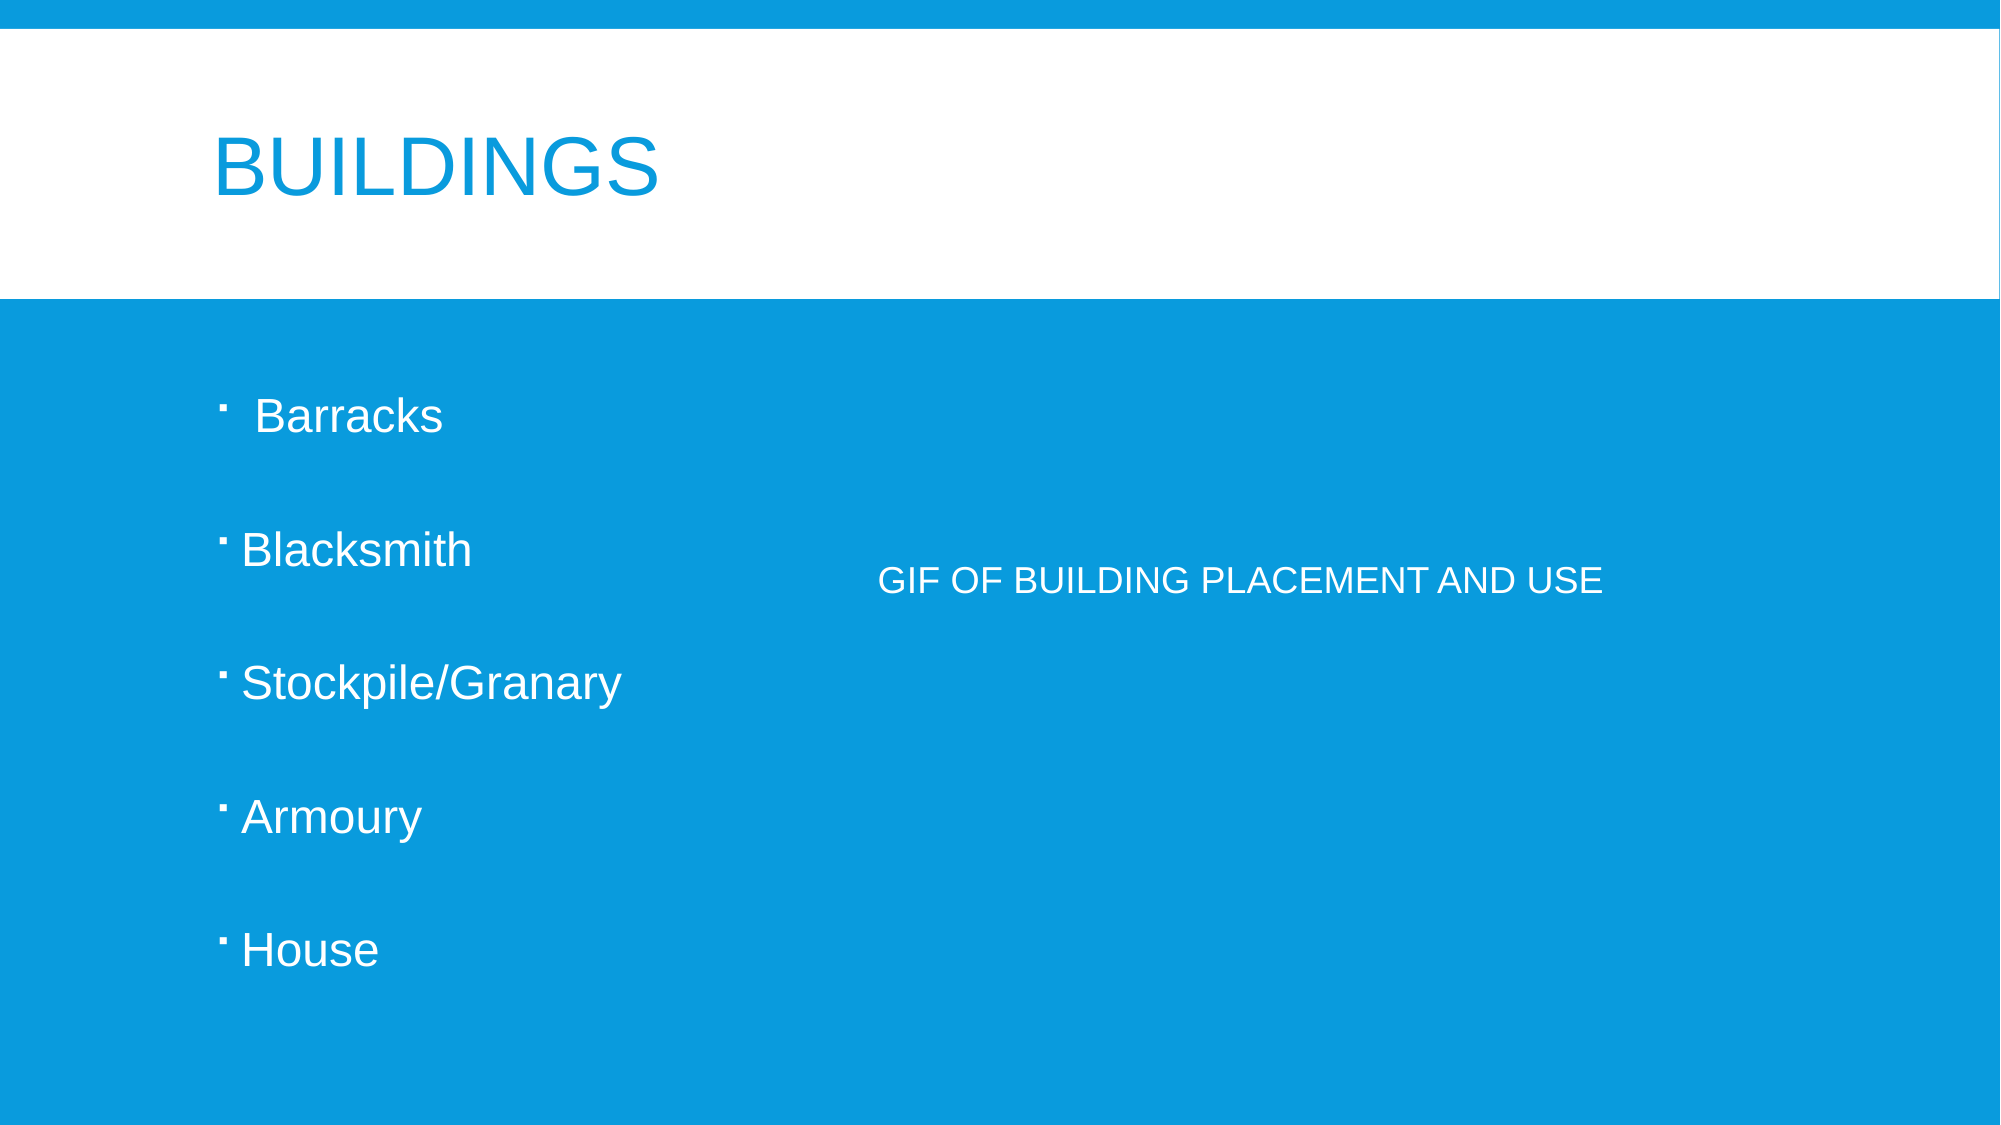

# Buildings
 Barracks
Blacksmith
Stockpile/Granary
Armoury
House

GIF OF BUILDING PLACEMENT AND USE